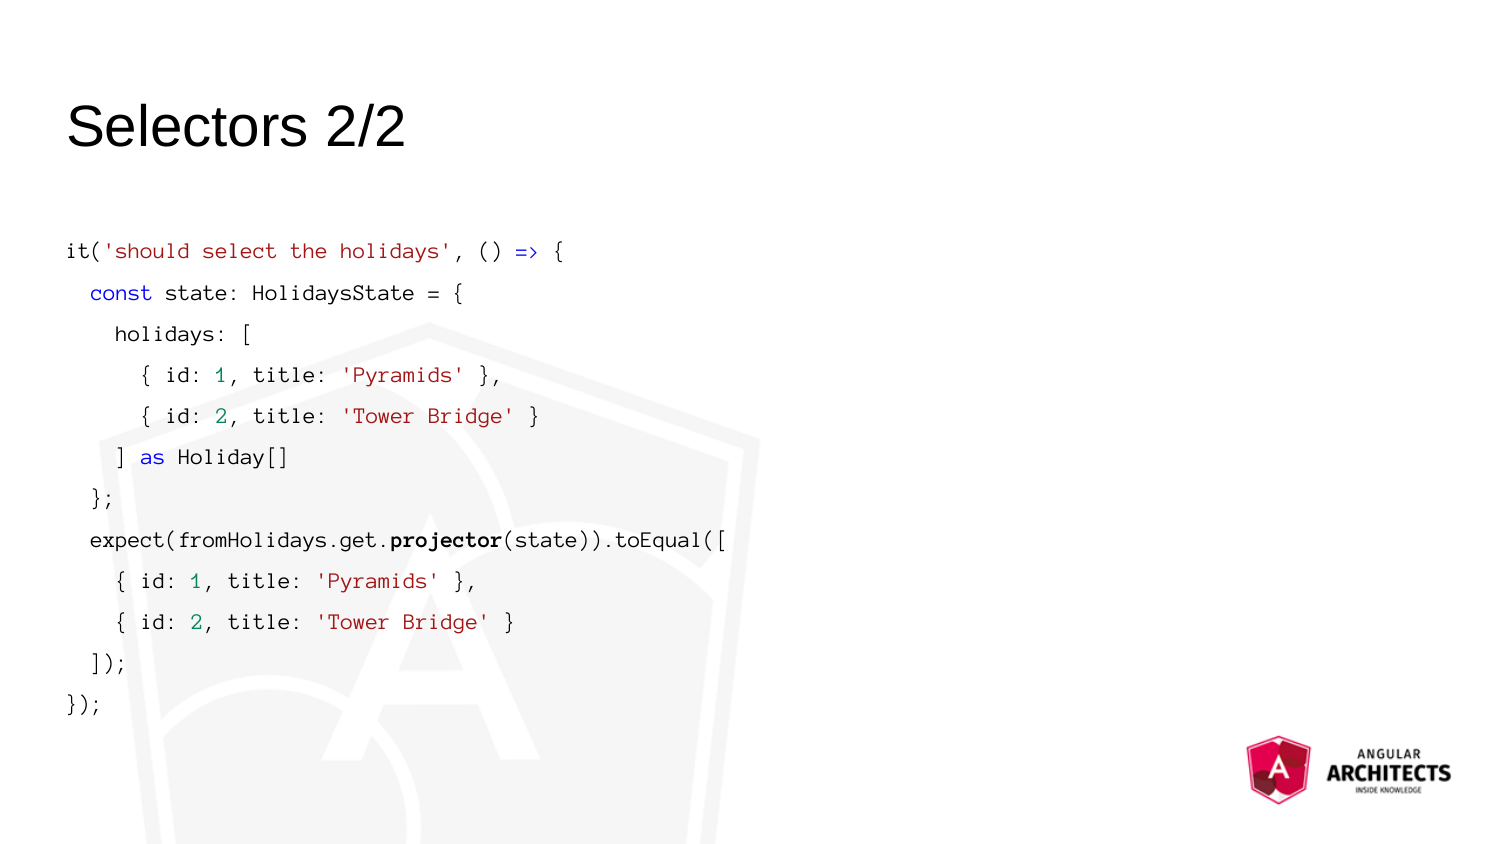

# Selectors 2/2
it('should select the holidays', () => {
  const state: HolidaysState = {
    holidays: [
      { id: 1, title: 'Pyramids' },
      { id: 2, title: 'Tower Bridge' }
    ] as Holiday[]
  };
  expect(fromHolidays.get.projector(state)).toEqual([
    { id: 1, title: 'Pyramids' },
    { id: 2, title: 'Tower Bridge' }
  ]);
});